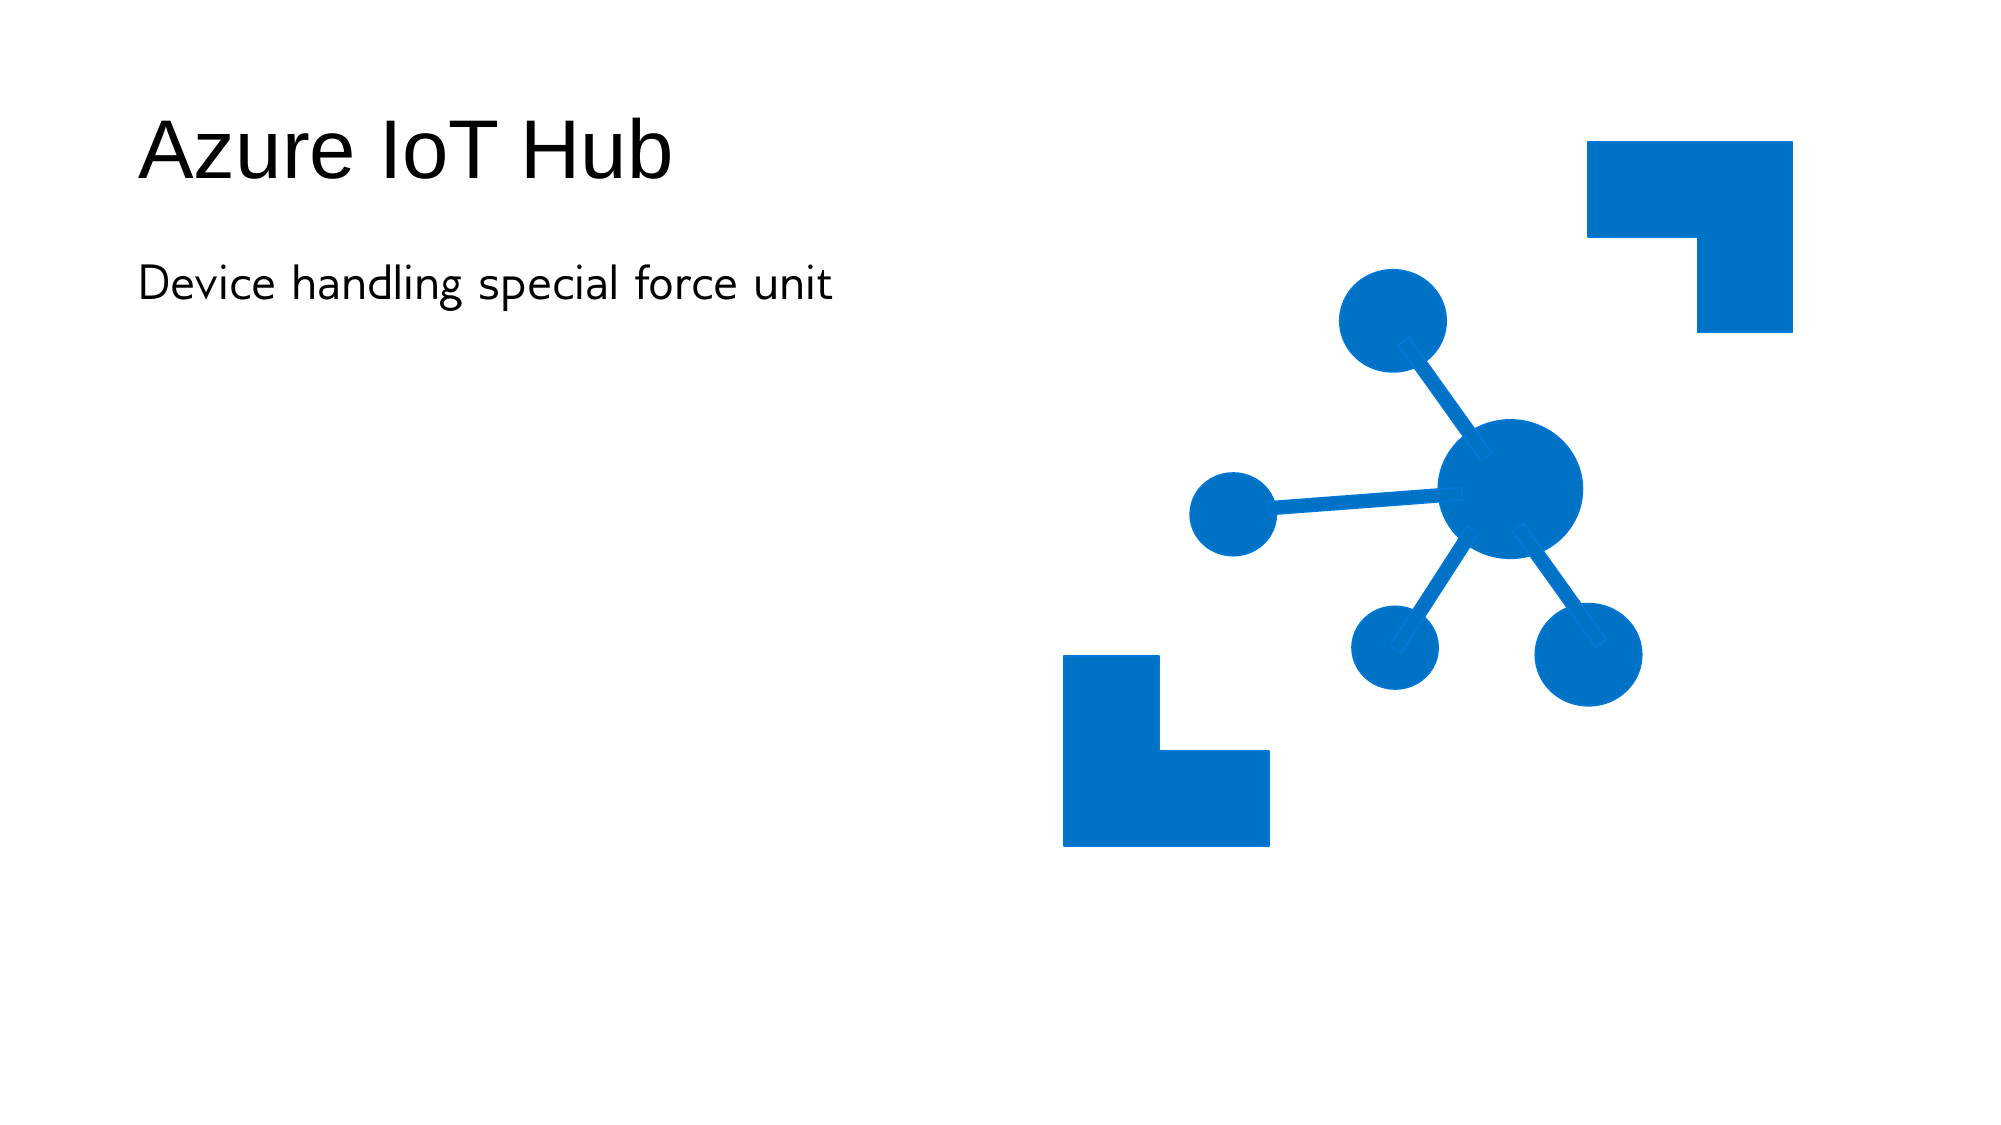

Azure IoT Hub

Device handling special force unit